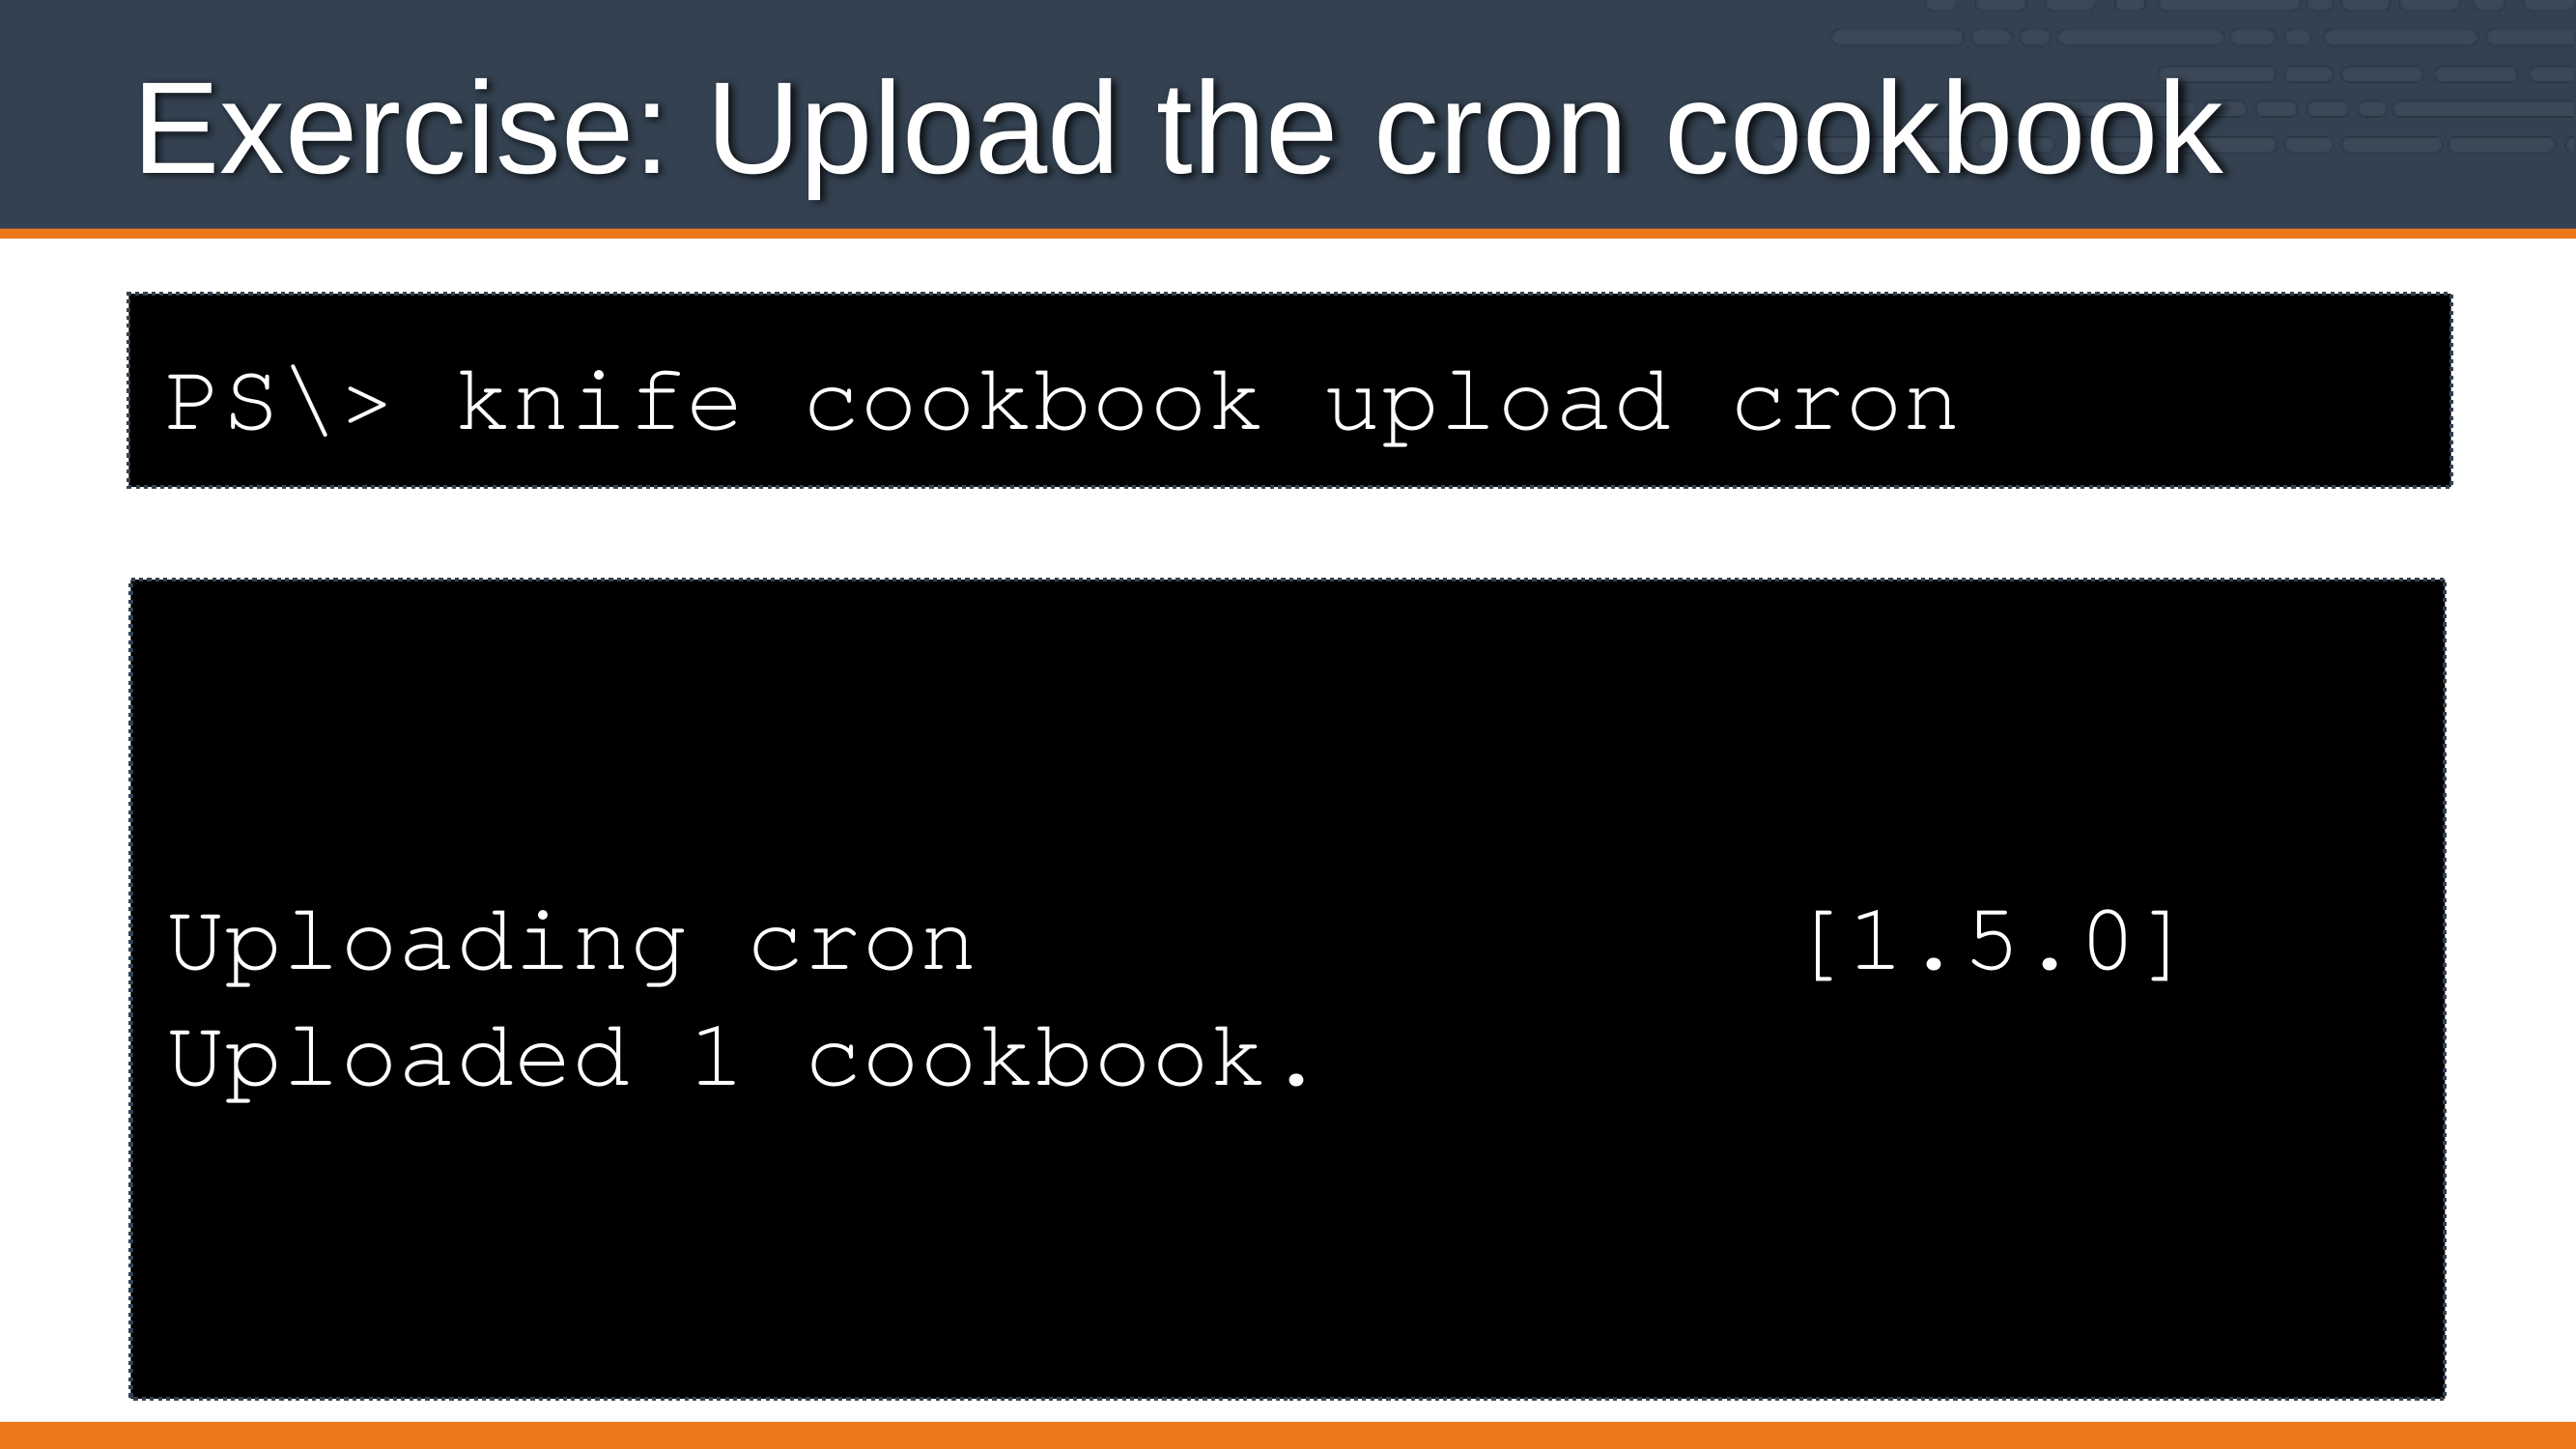

# Exercise: Upload the cron cookbook
PS\> knife cookbook upload cron
Uploading cron              [1.5.0]
Uploaded 1 cookbook.